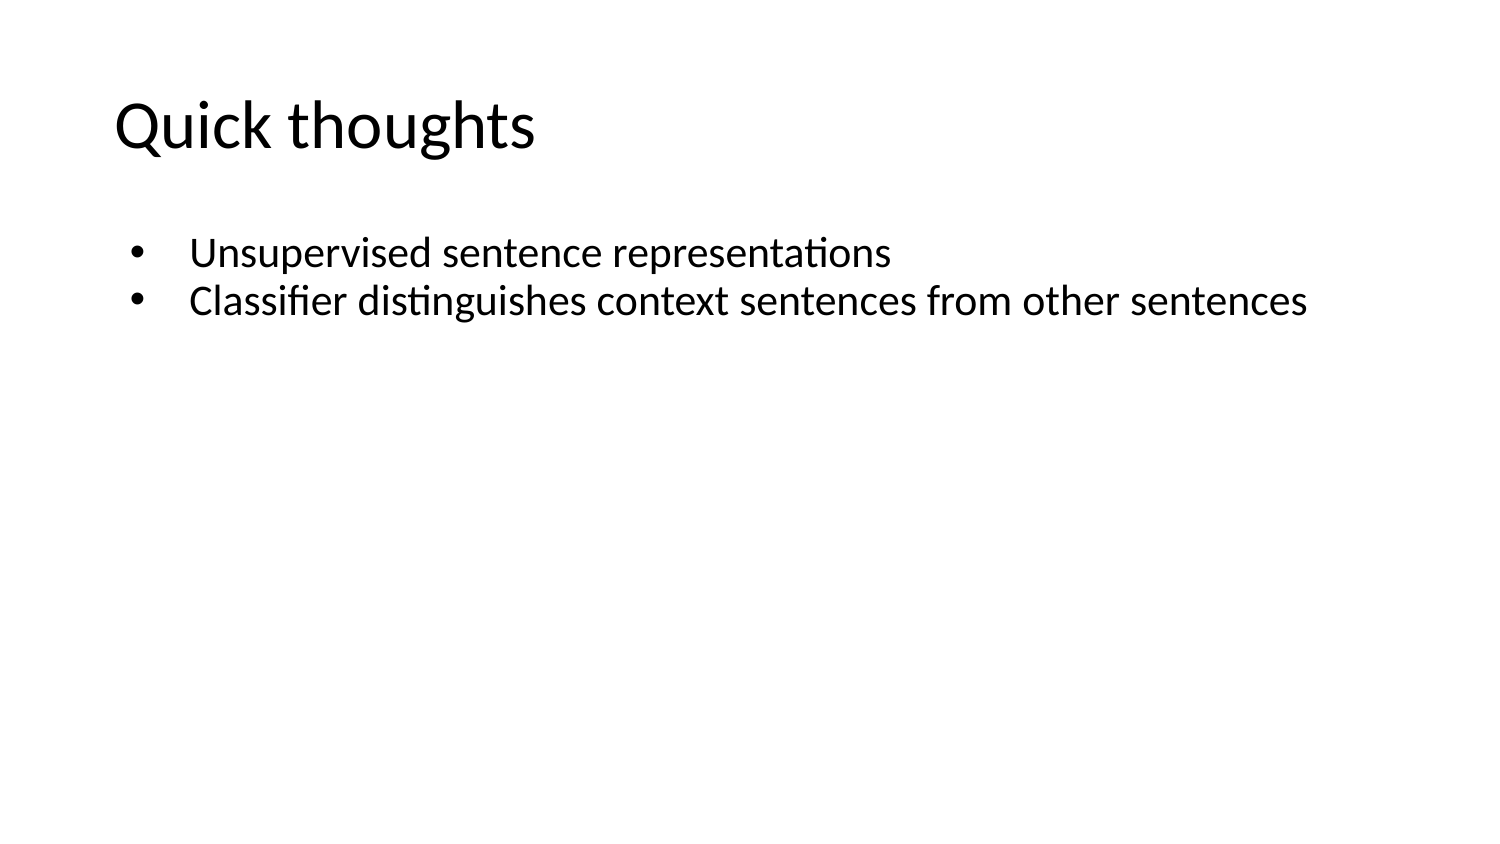

# Quick thoughts
Unsupervised sentence representations
Classifier distinguishes context sentences from other sentences